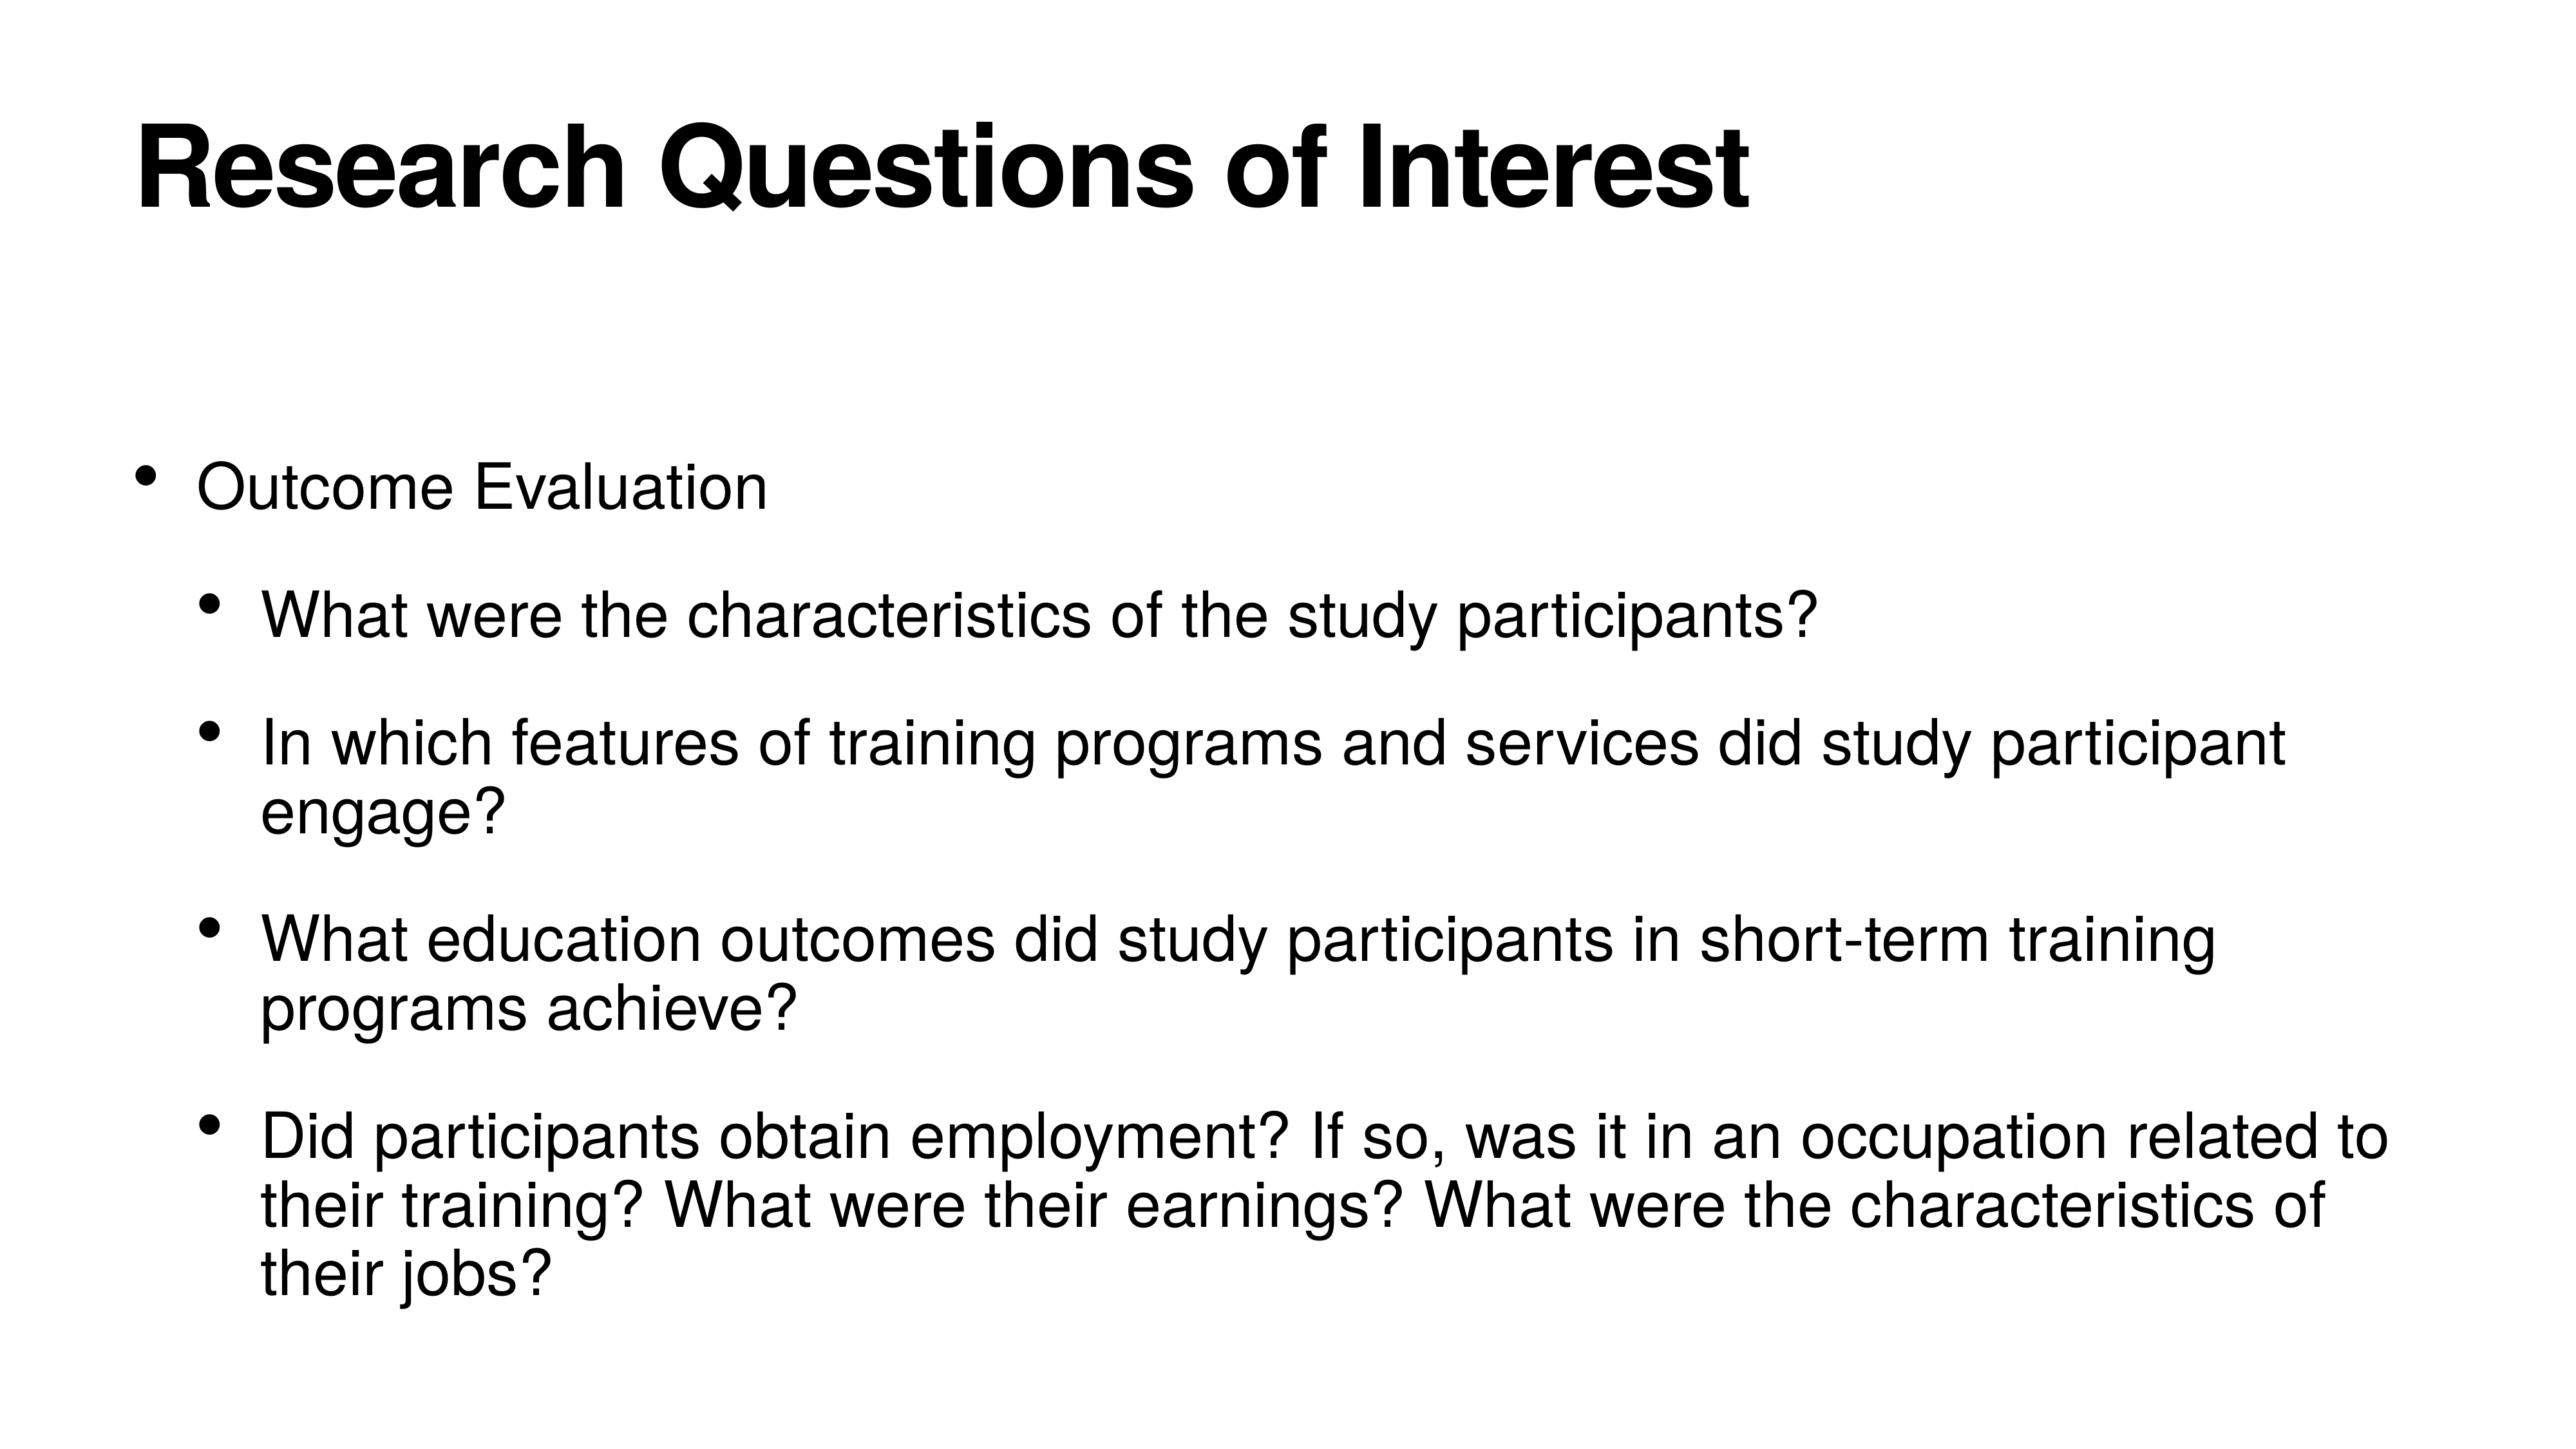

# Research Questions of Interest
Outcome Evaluation
What were the characteristics of the study participants?
In which features of training programs and services did study participant engage?
What education outcomes did study participants in short-term training programs achieve?
Did participants obtain employment? If so, was it in an occupation related to their training? What were their earnings? What were the characteristics of their jobs?